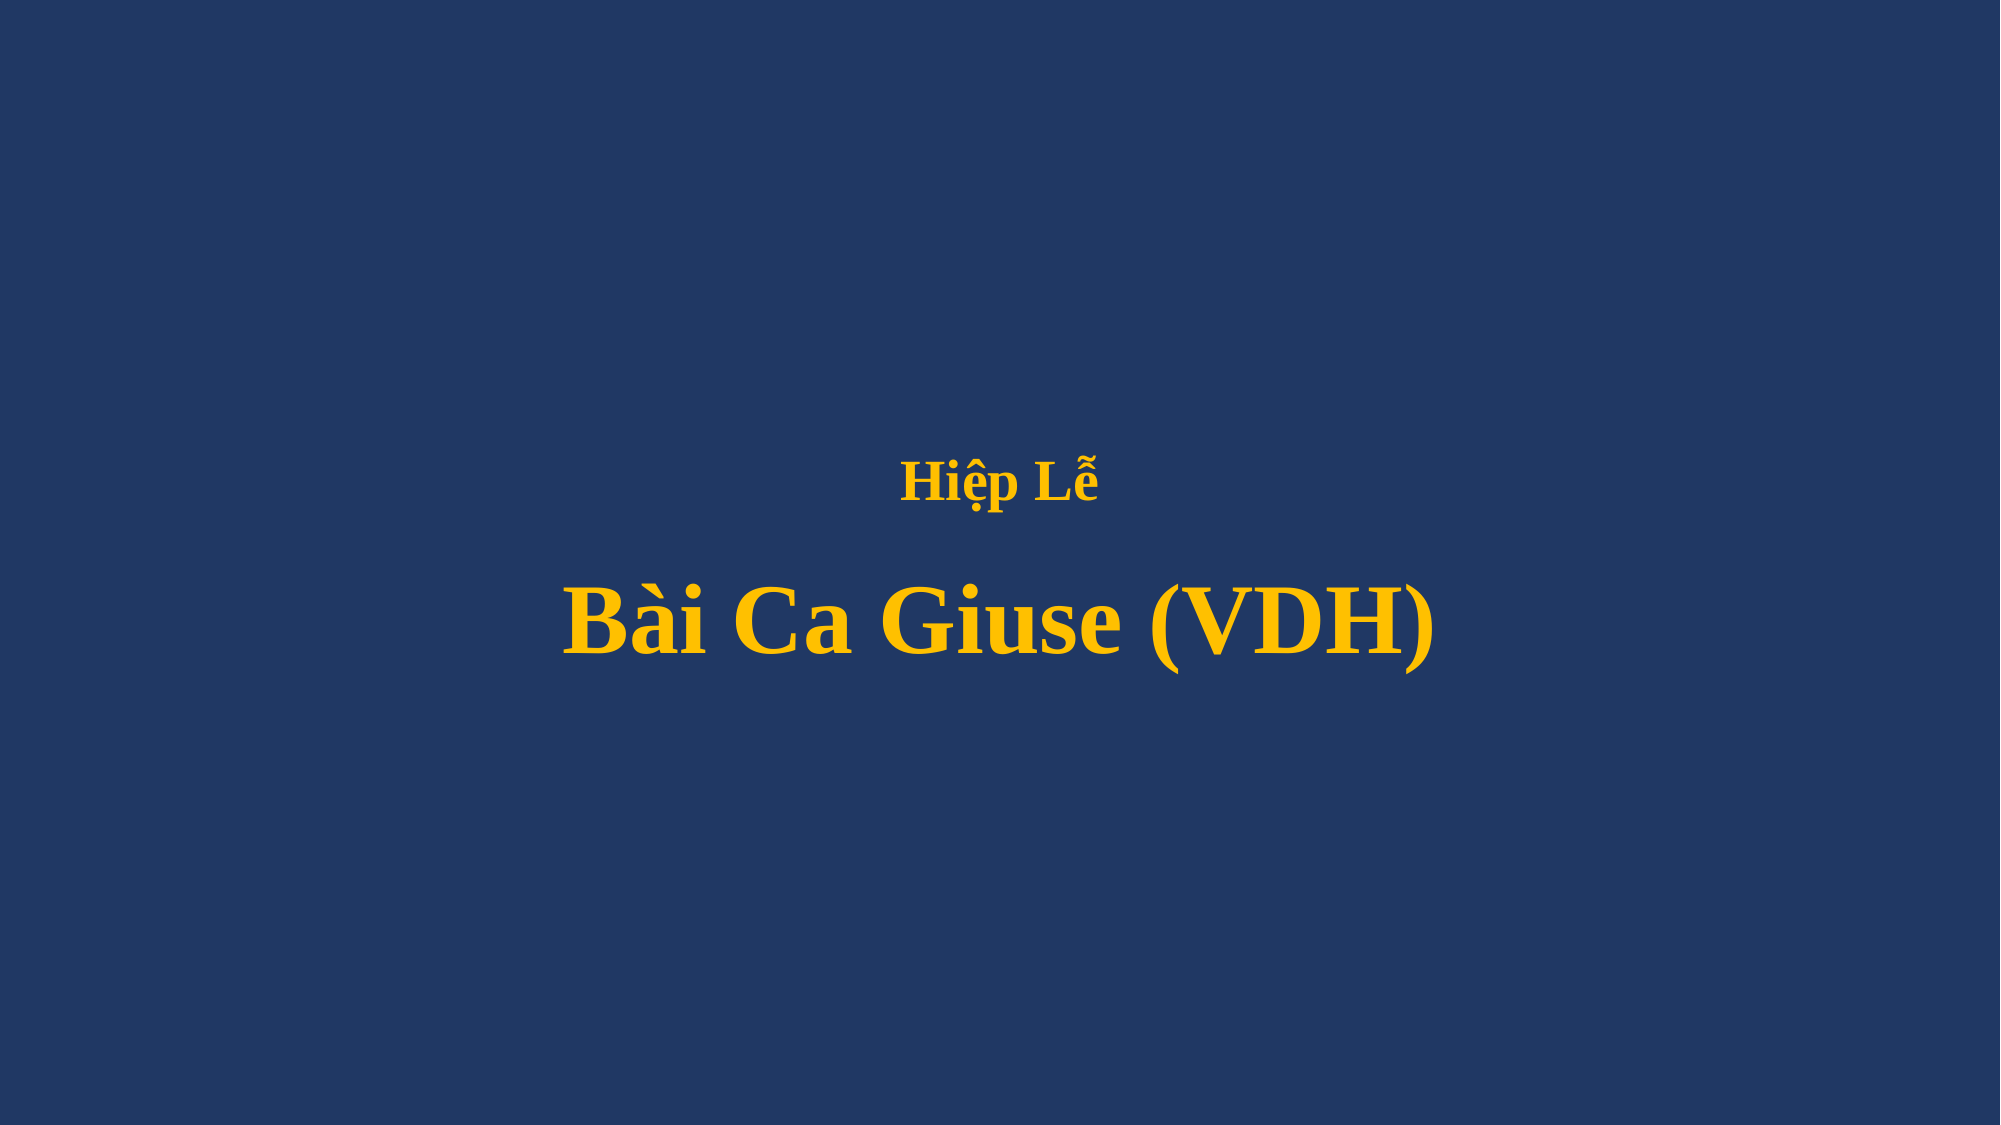

# Hiệp Lễ Bài Ca Giuse (VDH)